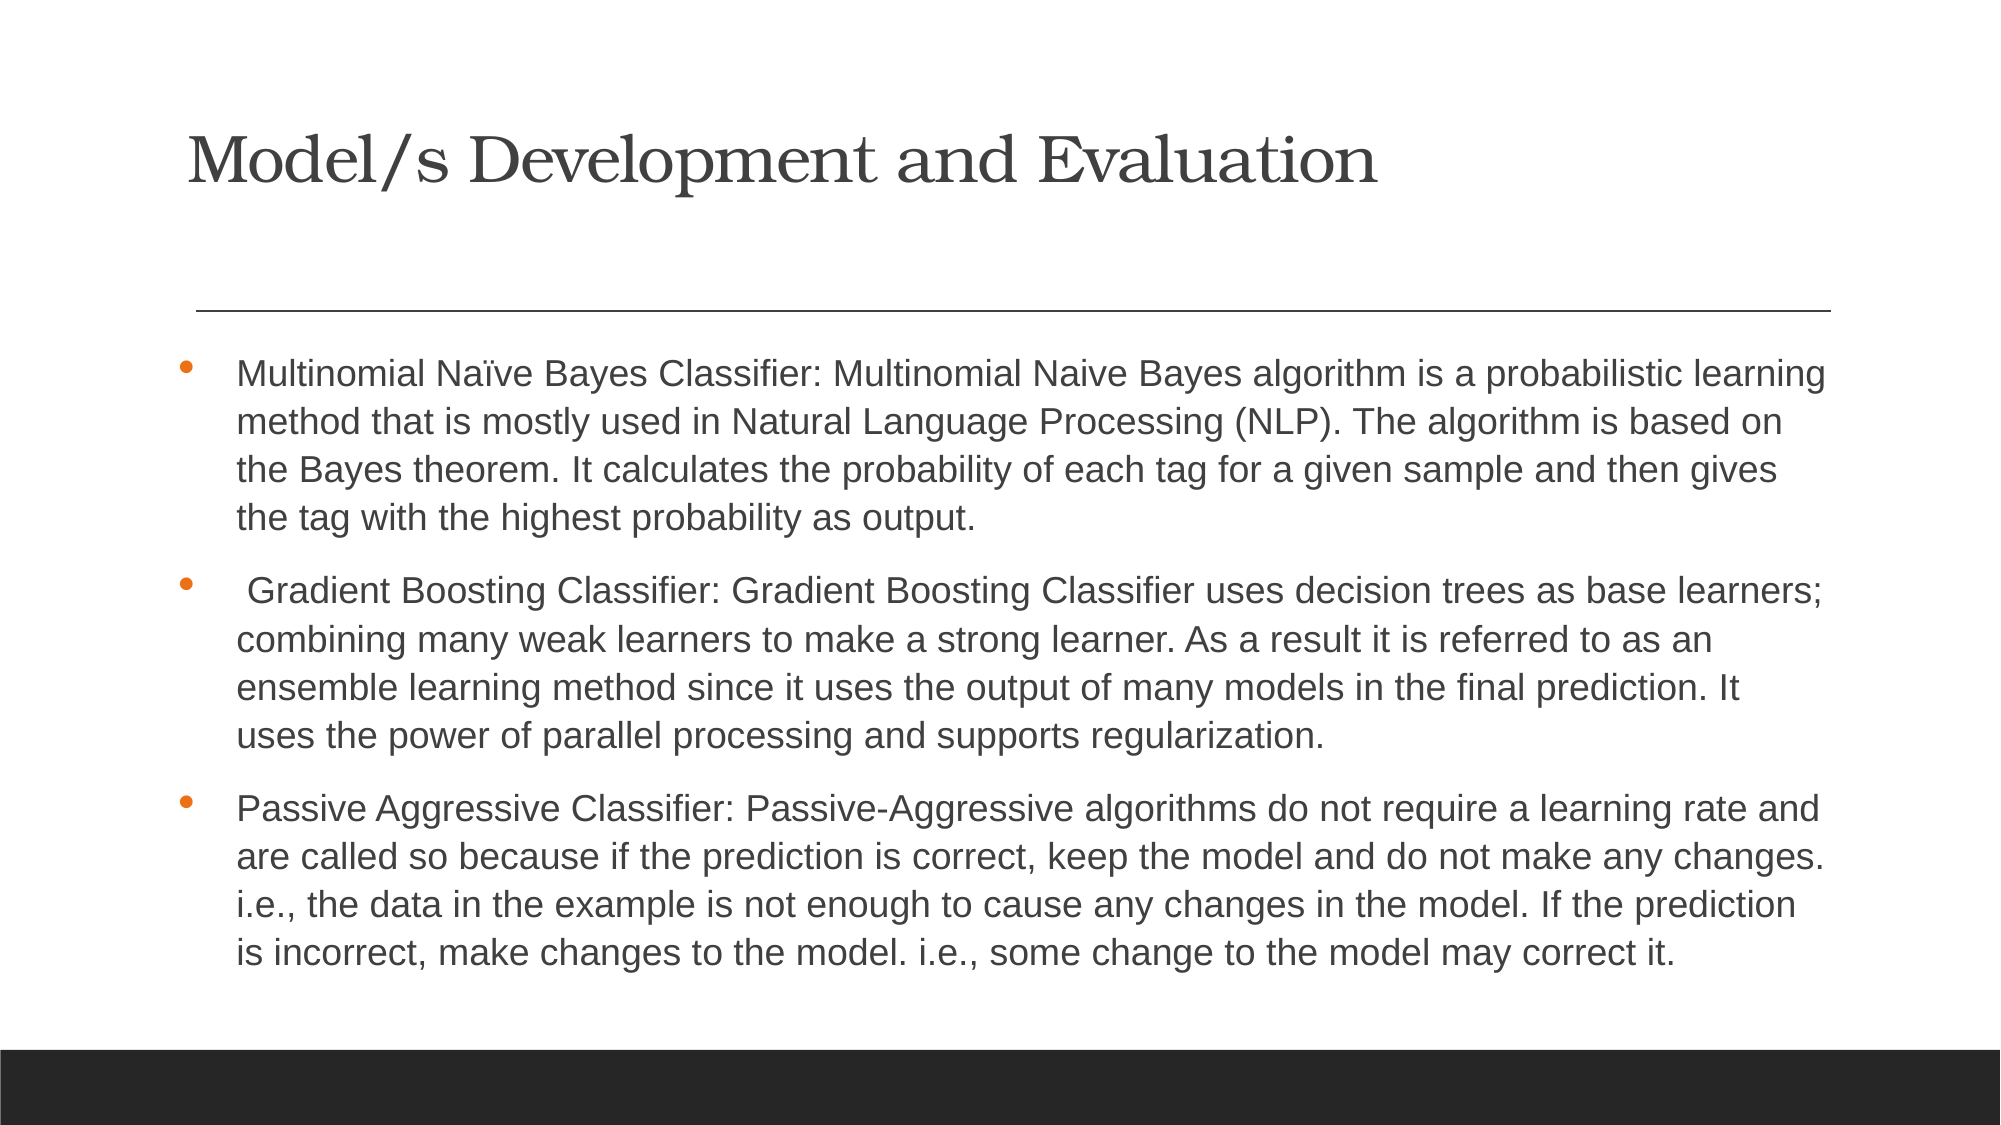

# Model/s Development and Evaluation
Multinomial Naïve Bayes Classifier: Multinomial Naive Bayes algorithm is a probabilistic learning method that is mostly used in Natural Language Processing (NLP). The algorithm is based on the Bayes theorem. It calculates the probability of each tag for a given sample and then gives the tag with the highest probability as output.
 Gradient Boosting Classifier: Gradient Boosting Classifier uses decision trees as base learners; combining many weak learners to make a strong learner. As a result it is referred to as an ensemble learning method since it uses the output of many models in the final prediction. It uses the power of parallel processing and supports regularization.
Passive Aggressive Classifier: Passive-Aggressive algorithms do not require a learning rate and are called so because if the prediction is correct, keep the model and do not make any changes. i.e., the data in the example is not enough to cause any changes in the model. If the prediction is incorrect, make changes to the model. i.e., some change to the model may correct it.